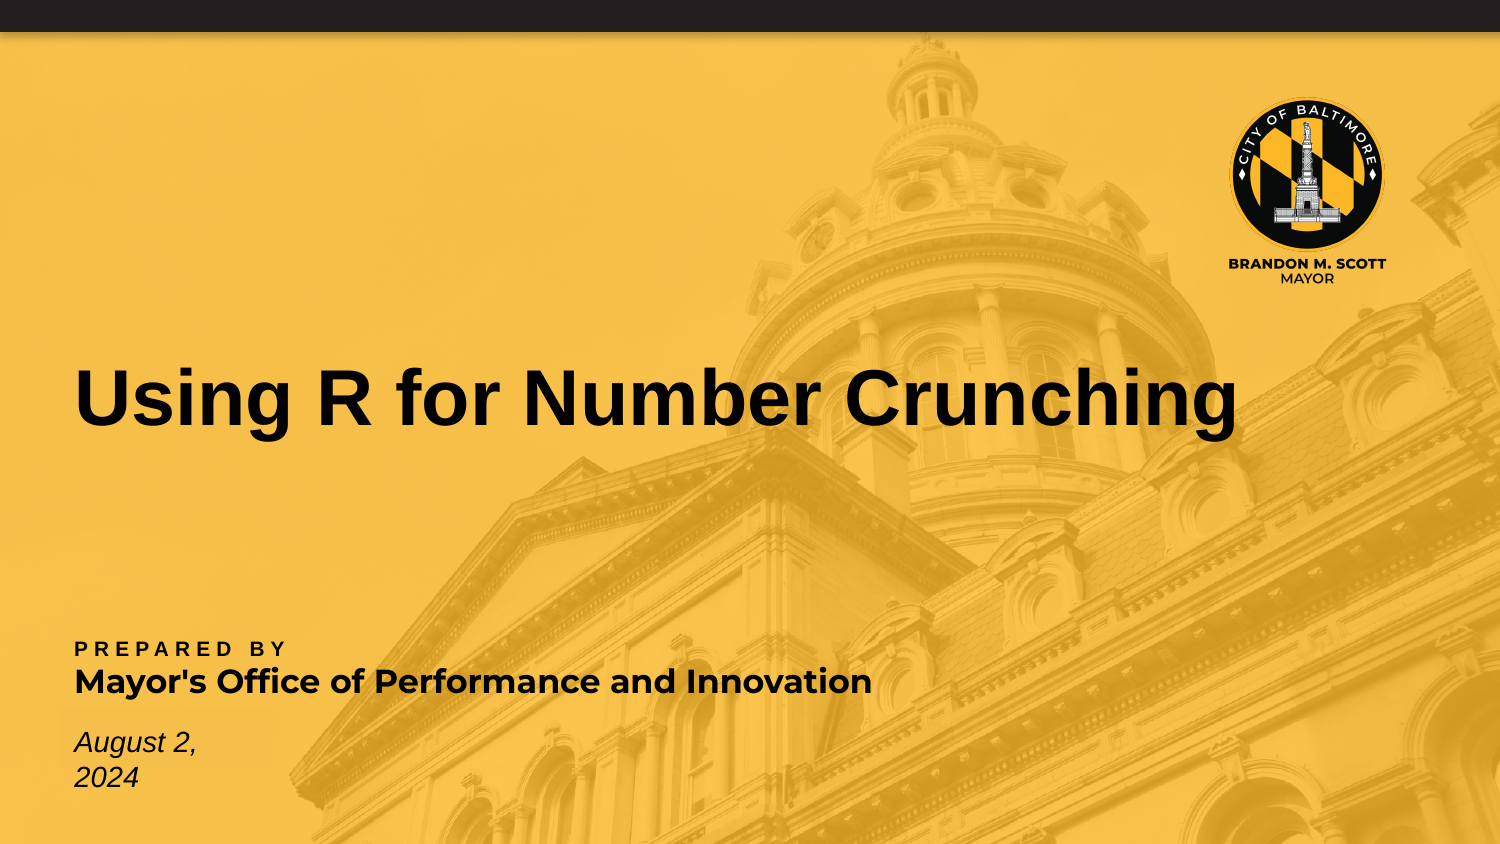

# Using R for Number Crunching
August 2, 2024